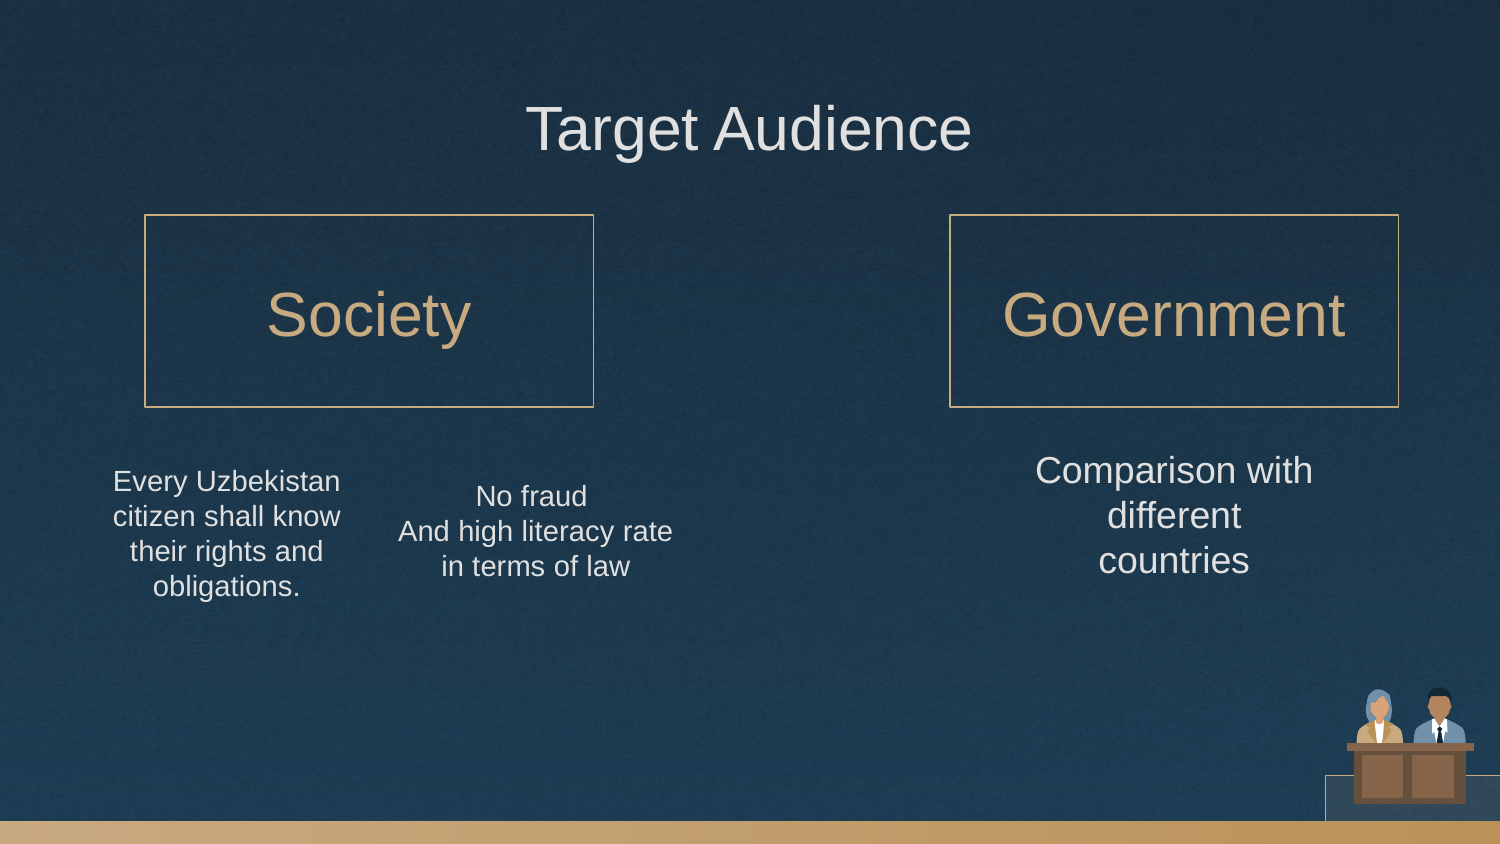

# Target Audience
Society
Government
Every Uzbekistan citizen shall know their rights and obligations.
Comparison with different countries
No fraud
And high literacy rate in terms of law